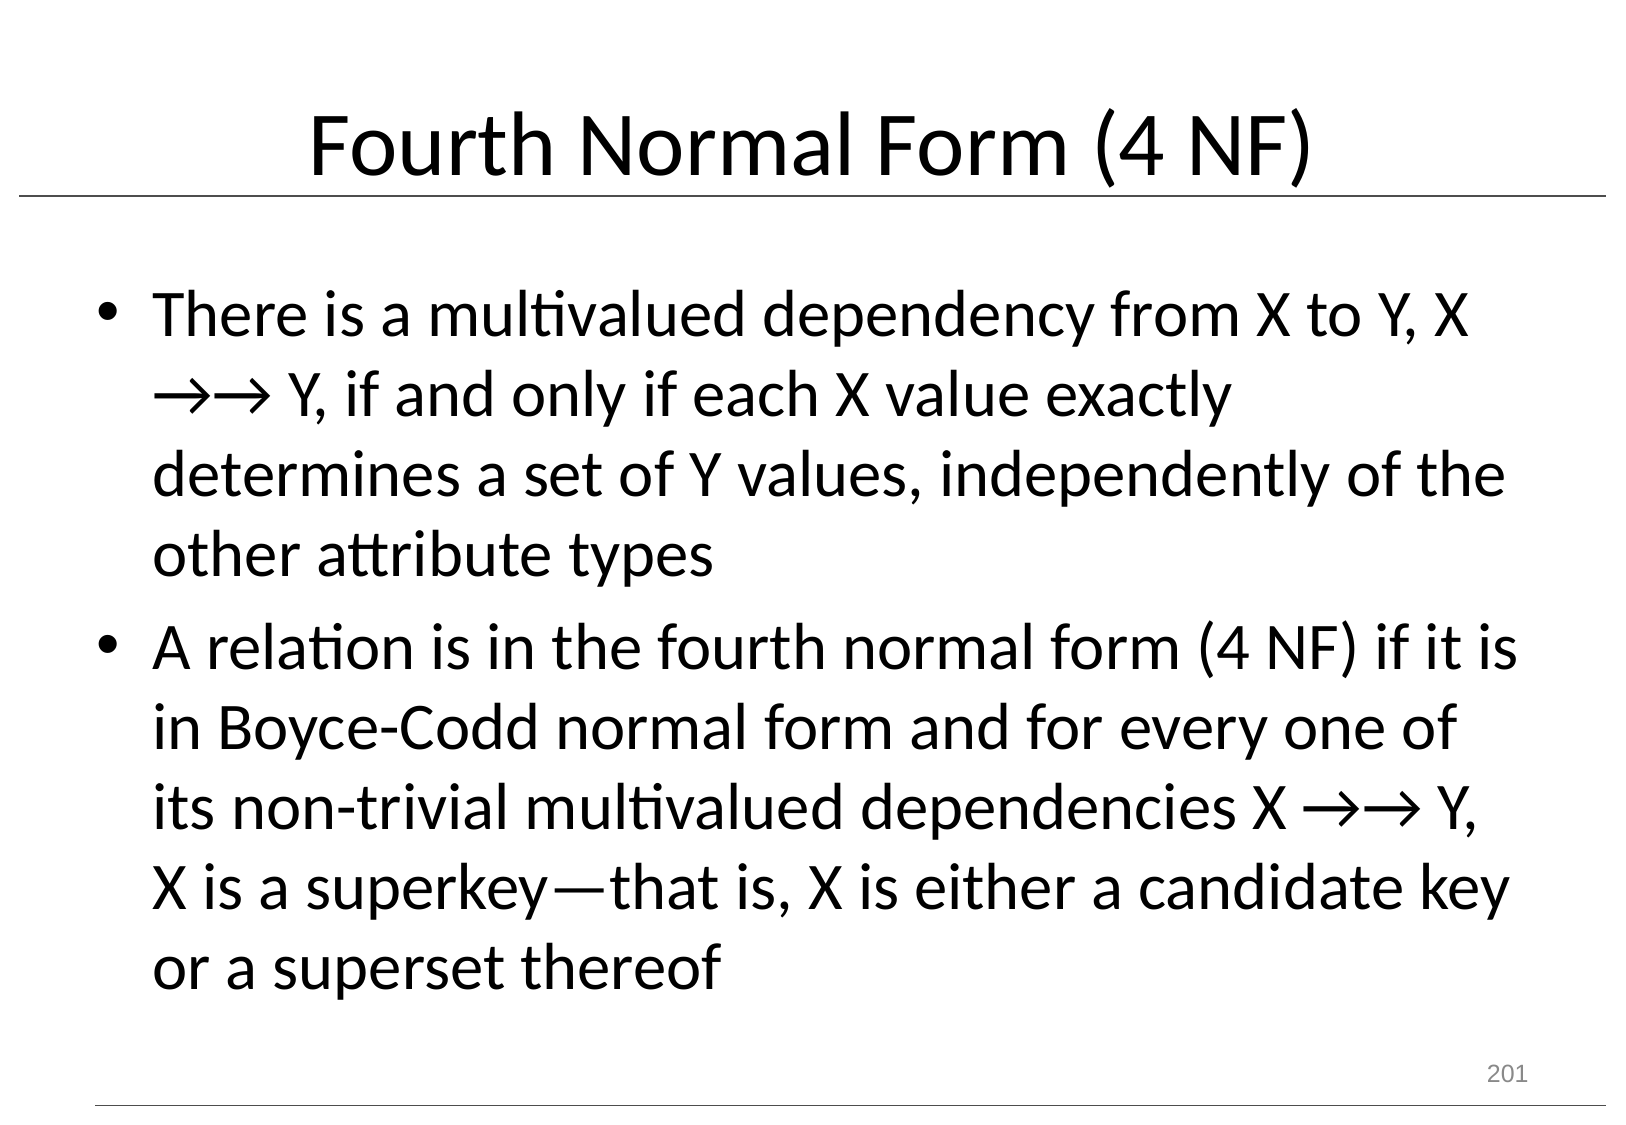

# Fourth Normal Form (4 NF)
There is a multivalued dependency from X to Y, X →→ Y, if and only if each X value exactly determines a set of Y values, independently of the other attribute types
A relation is in the fourth normal form (4 NF) if it is in Boyce-Codd normal form and for every one of its non-trivial multivalued dependencies X →→ Y, X is a superkey—that is, X is either a candidate key or a superset thereof
201